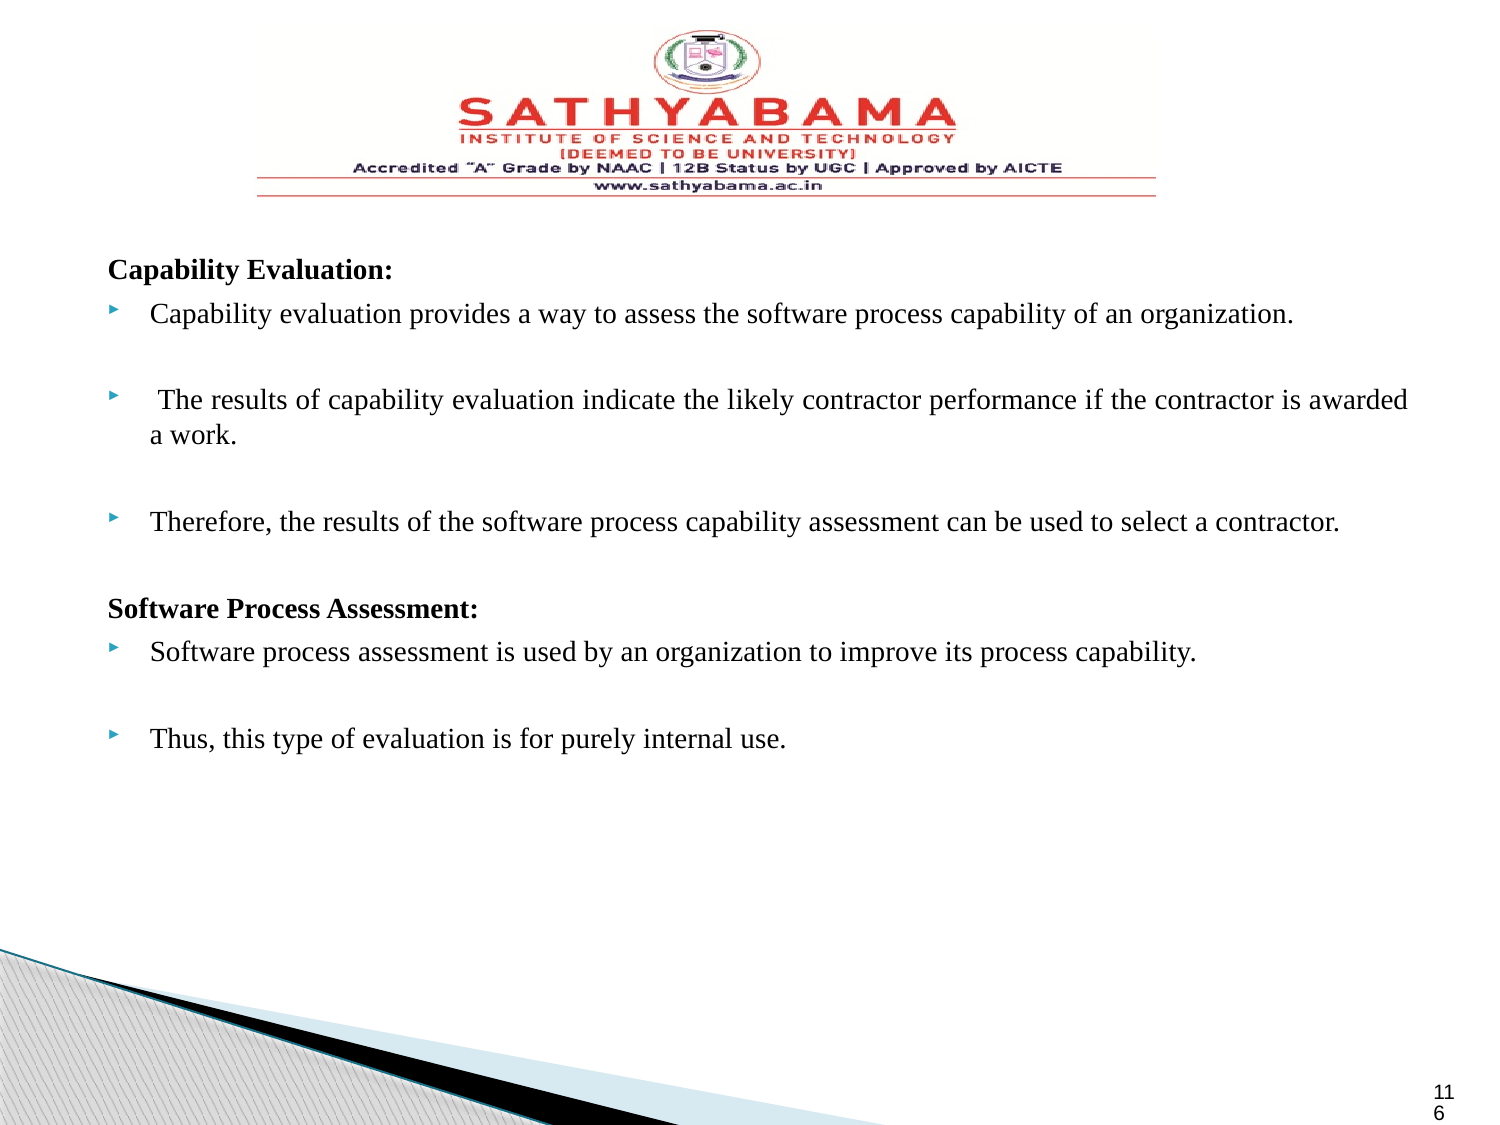

Capability Evaluation:
Capability evaluation provides a way to assess the software process capability of an organization.

 The results of capability evaluation indicate the likely contractor performance if the contractor is awarded a work.

Therefore, the results of the software process capability assessment can be used to select a contractor.

Software Process Assessment:
Software process assessment is used by an organization to improve its process capability.

Thus, this type of evaluation is for purely internal use.

116